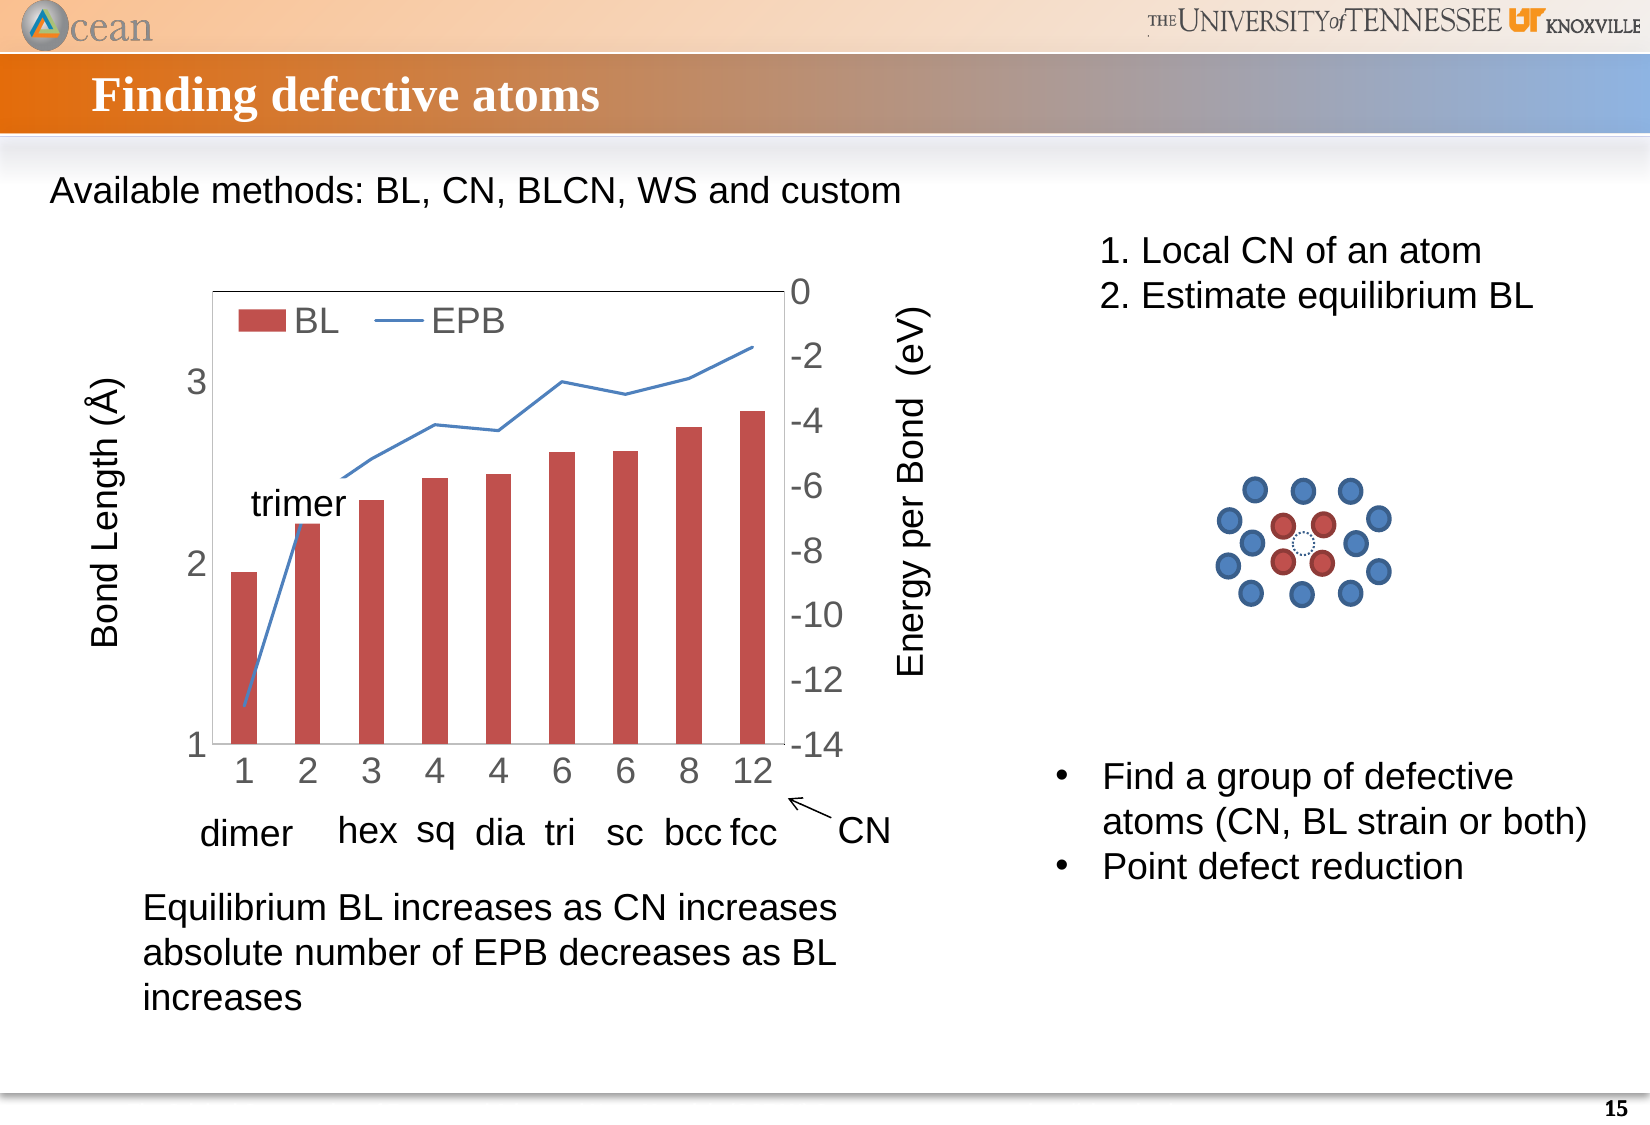

# Finding defective atoms
Available methods: BL, CN, BLCN, WS and custom
1. Local CN of an atom
2. Estimate equilibrium BL

### Chart

| Category | BL | EPB |
|---|---|---|
| 1 | 1.95 | -12.82 |
| 2 | 2.24 | -6.53 |
| 3 | 2.35 | -5.19 |
| 4 | 2.47 | -4.13 |
| 4 | 2.49 | -4.31 |
| 6 | 2.61 | -2.8 |
| 6 | 2.62 | -3.19 |
| 8 | 2.75 | -2.7 |
| 12 | 2.84 | -1.73 |
Energy per Bond  (eV)
Bond Length (Å)
trimer

Find a group of defective atoms (CN, BL strain or both)
Point defect reduction
CN
sq
hex
bcc
fcc
dia
tri
sc
dimer
Equilibrium BL increases as CN increases
absolute number of EPB decreases as BL increases
15
15